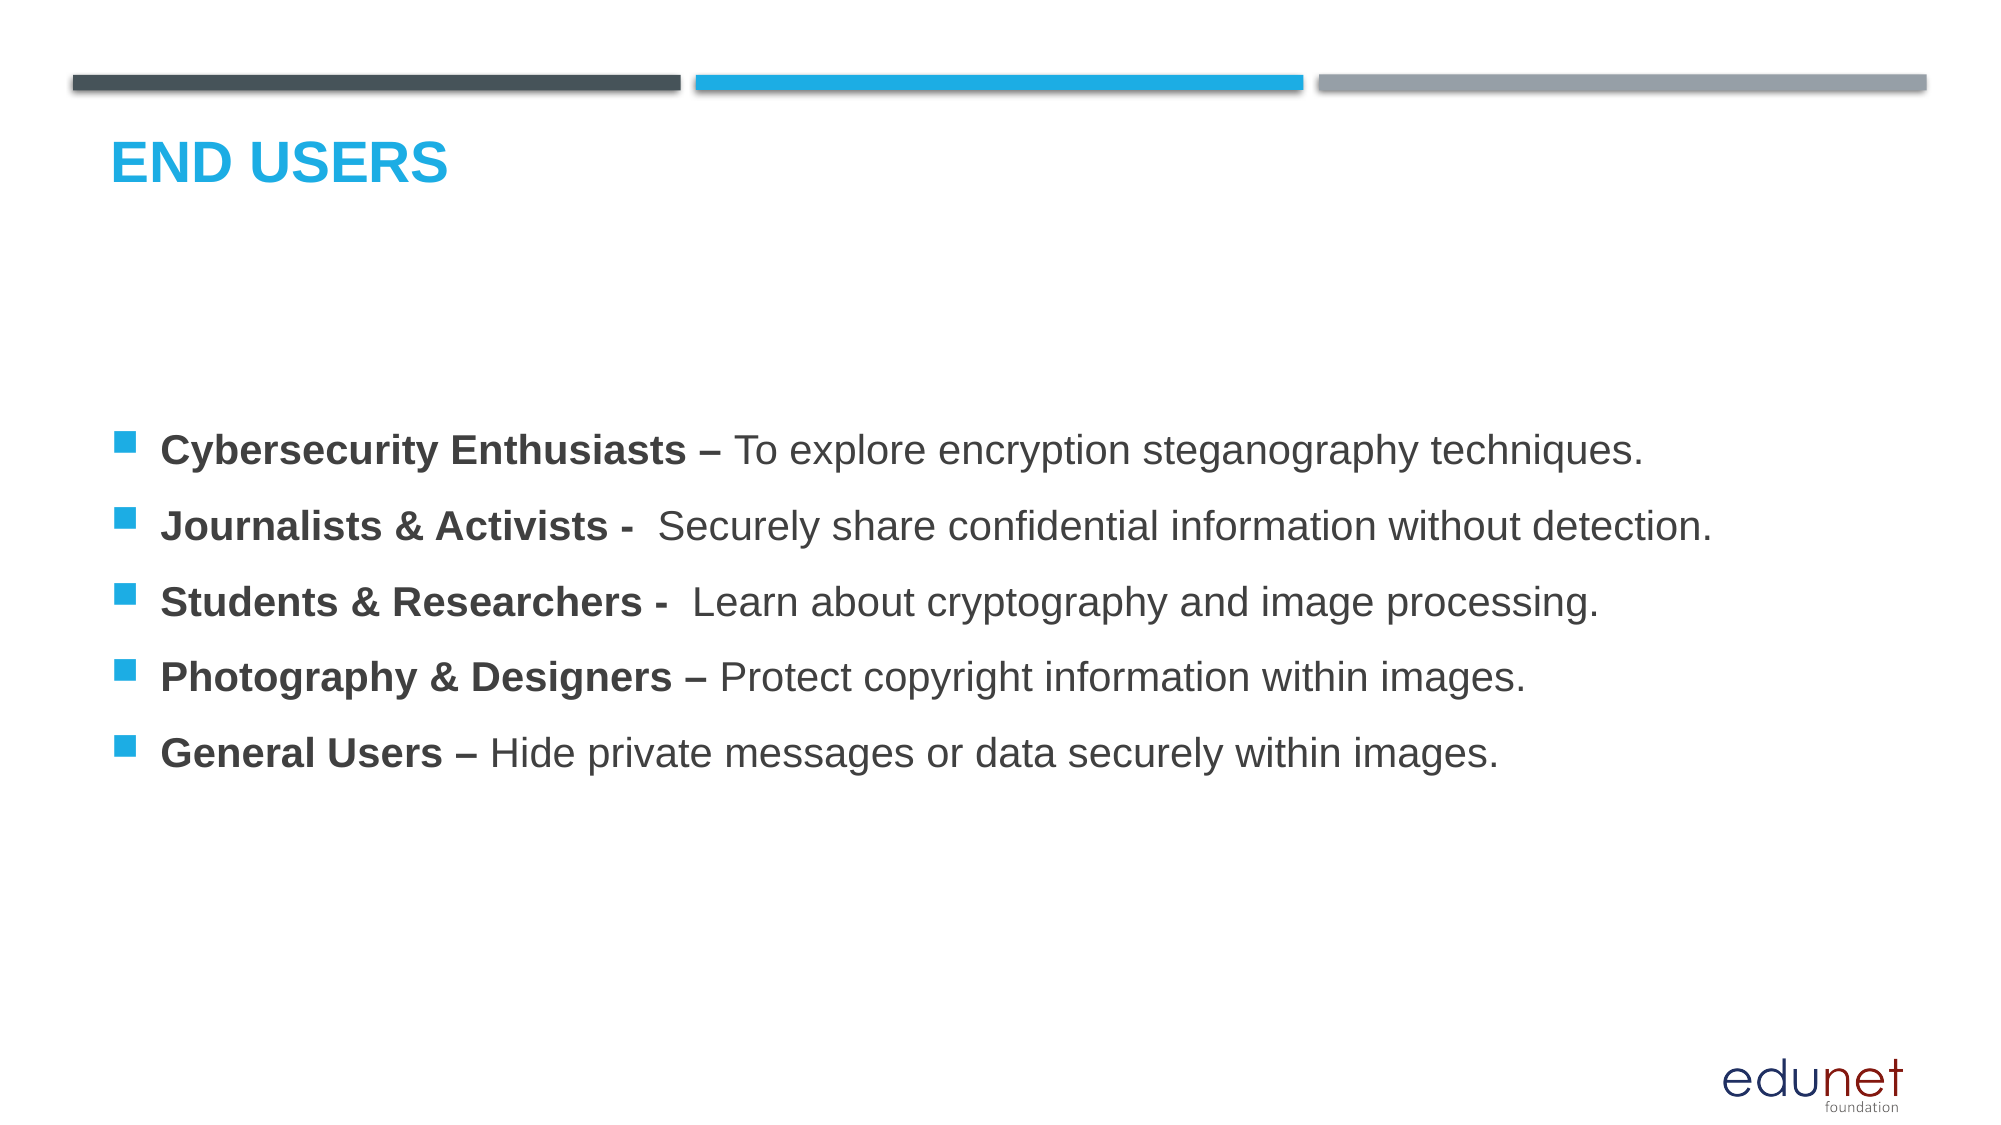

# End users
Cybersecurity Enthusiasts – To explore encryption steganography techniques.
Journalists & Activists -  Securely share confidential information without detection.
Students & Researchers -  Learn about cryptography and image processing.
Photography & Designers – Protect copyright information within images.
General Users – Hide private messages or data securely within images.